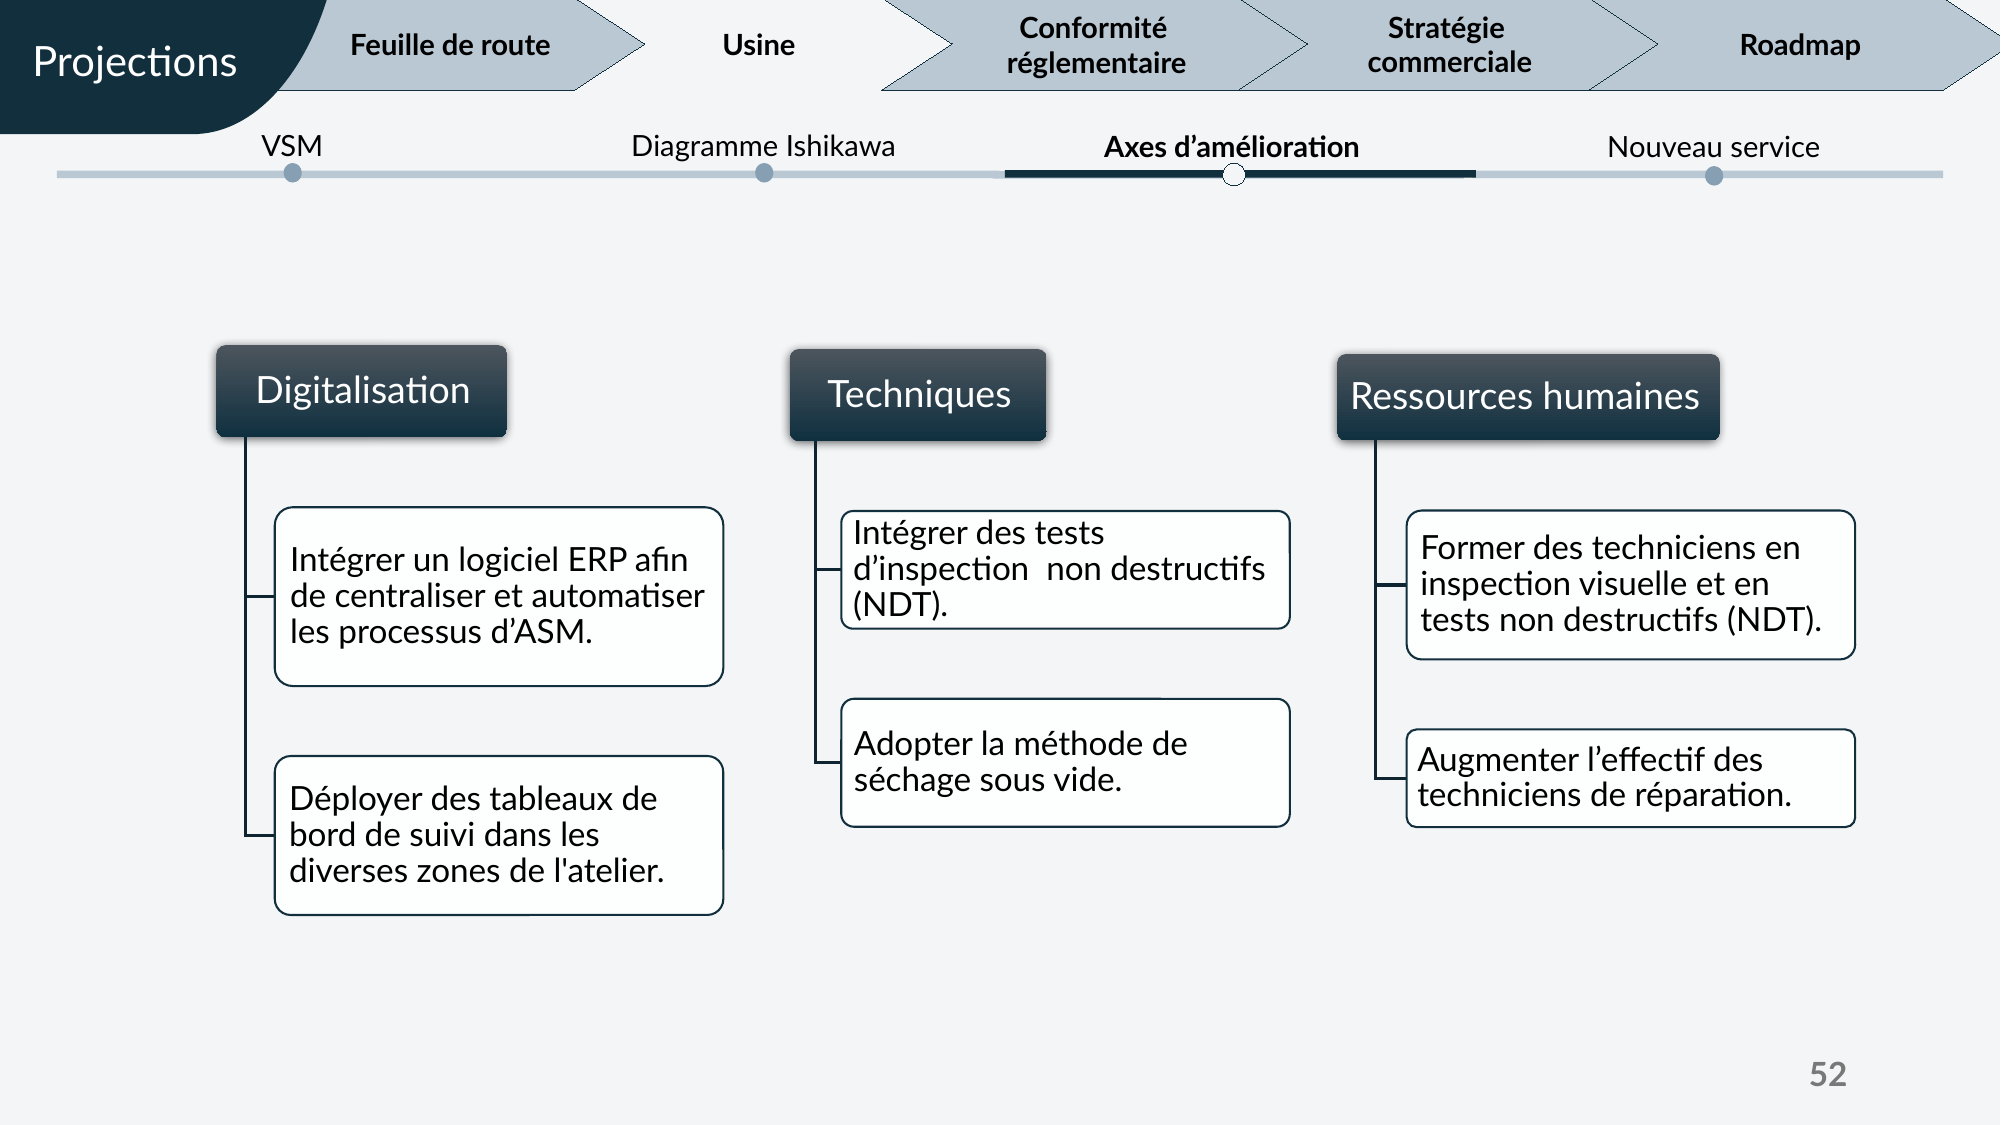

Usine
Stratégie
commerciale
Roadmap
Conformité
réglementaire
      Feuille de route

Projections
Diagramme Ishikawa
VSM
Nouveau service
Axes d’amélioration

Digitalisation
Intégrer un logiciel ERP afin de centraliser et automatiser les processus d’ASM.
Déployer des tableaux de bord de suivi dans les diverses zones de l'atelier.
Techniques
Intégrer des tests d’inspection  non destructifs (NDT).
Adopter la méthode de séchage sous vide.
Ressources humaines
Former des techniciens en inspection visuelle et en tests non destructifs (NDT).
Augmenter l’effectif des techniciens de réparation.
# Axes d'amélioration

52